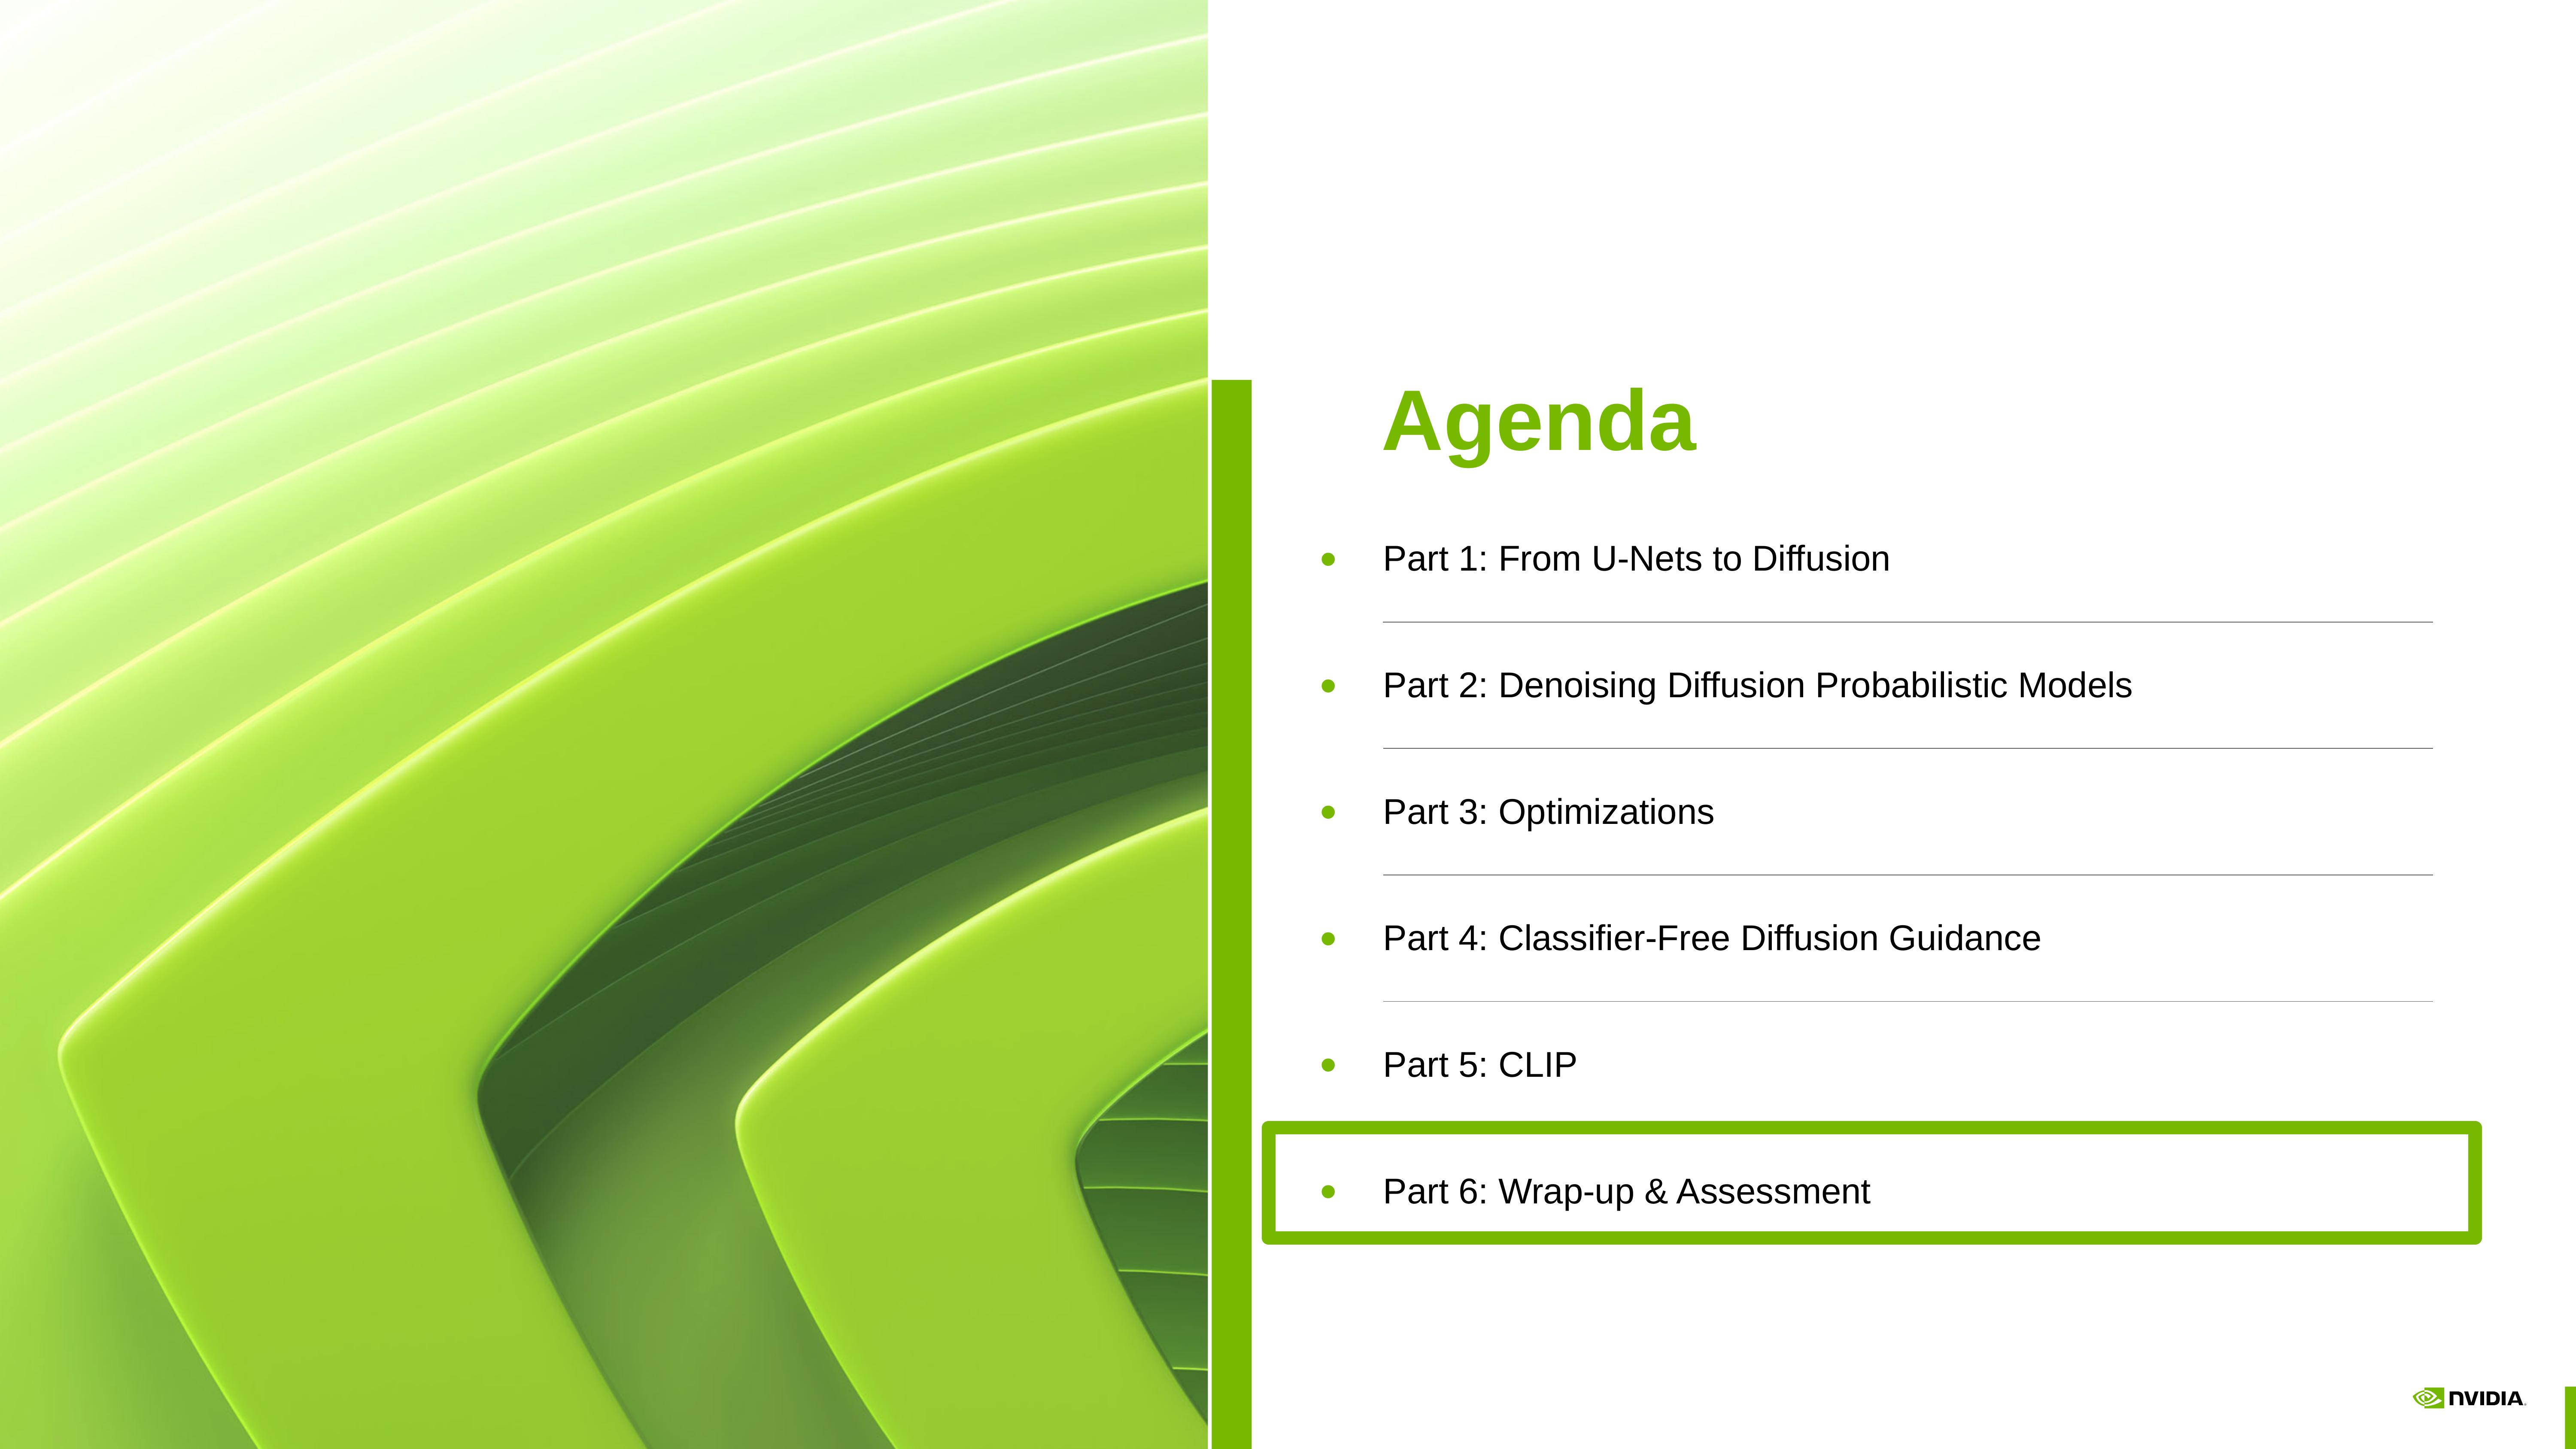

Agenda
| • | Part 1: From U-Nets to Diffusion |
| --- | --- |
| • | Part 2: Denoising Diffusion Probabilistic Models |
| • | Part 3: Optimizations |
| • | Part 4: Classifier-Free Diffusion Guidance |
| • | Part 5: CLIP |
| • | Part 6: Wrap-up & Assessment |